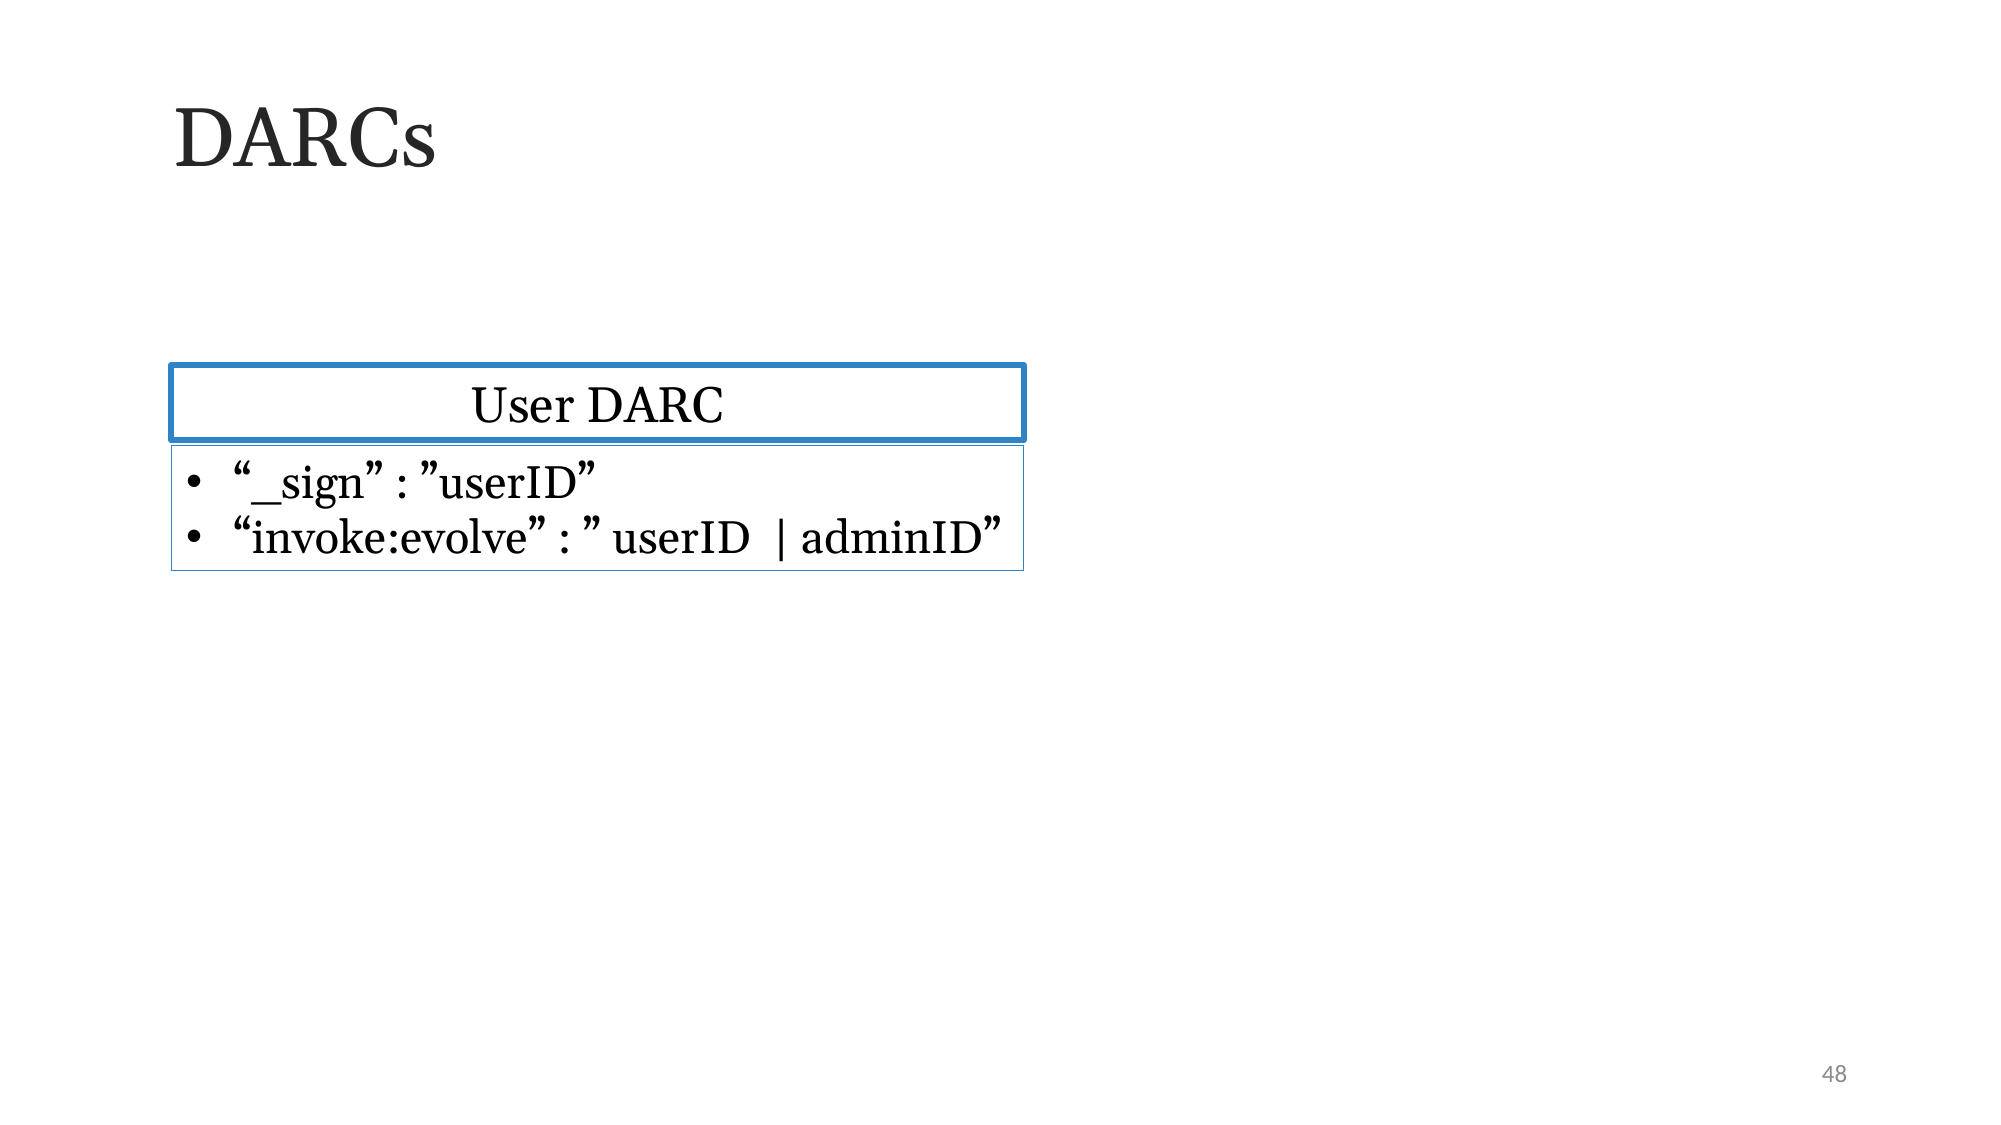

DARCs

User DARC
“_sign” : ”userID”
“invoke:evolve” : ” userID  | adminID”
48